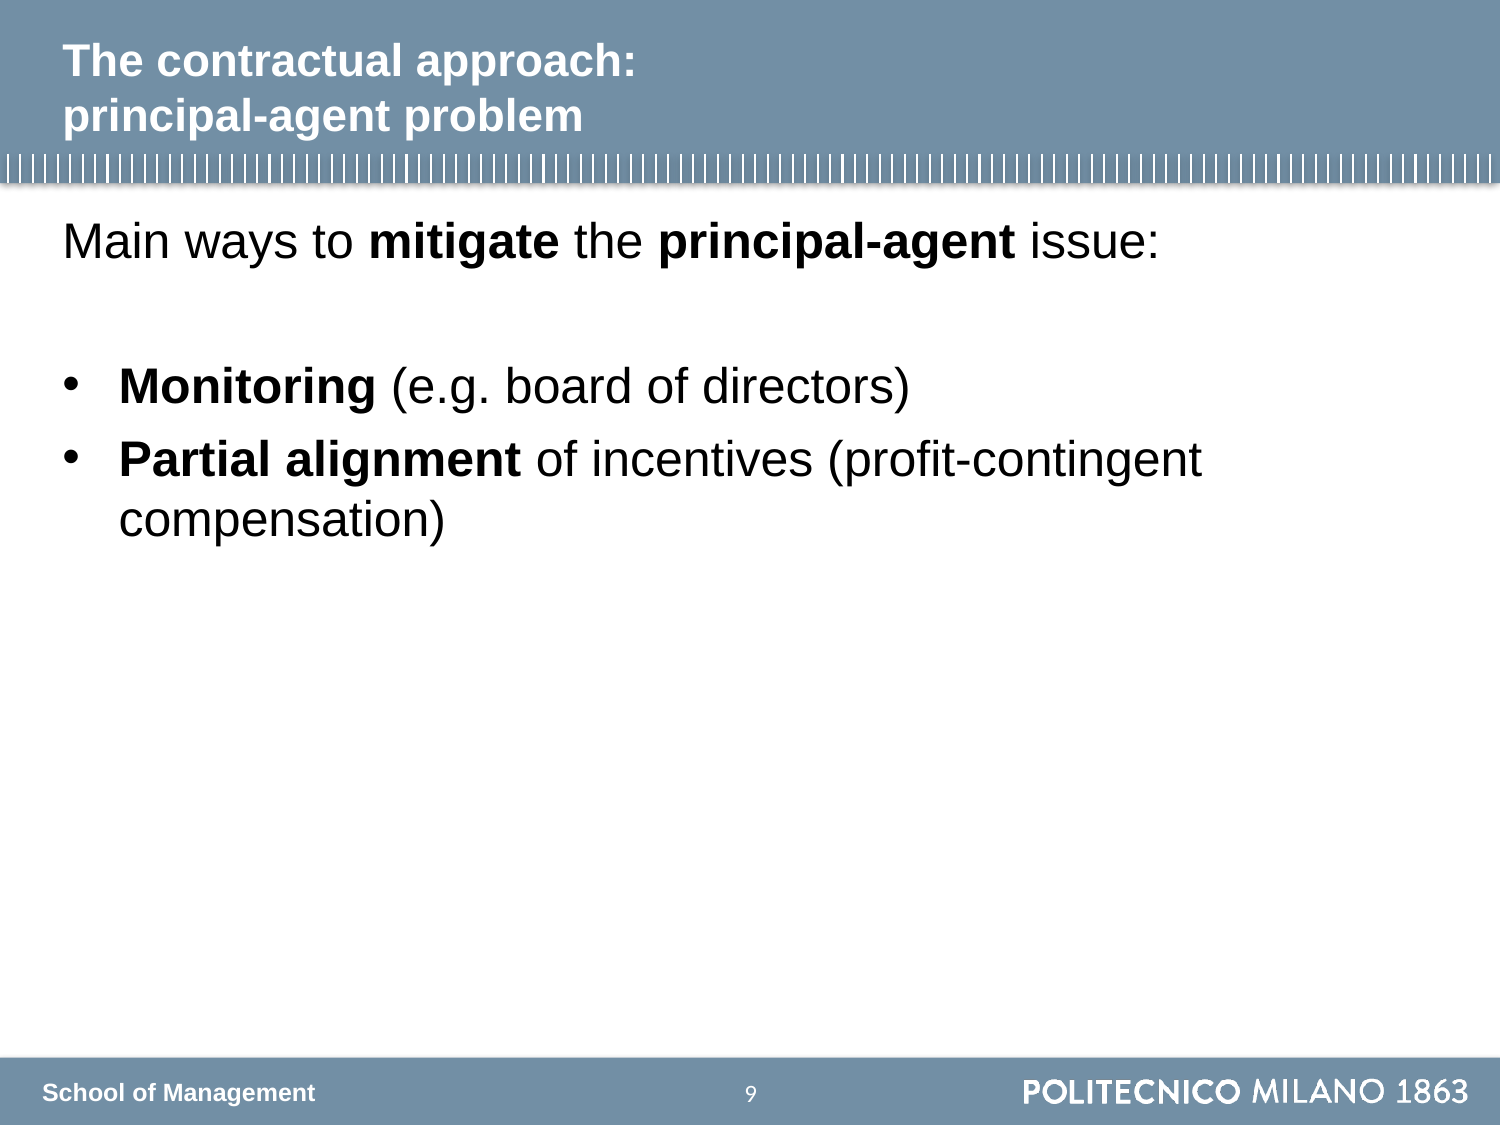

# The contractual approach: principal-agent problem
Main ways to mitigate the principal-agent issue:

Monitoring (e.g. board of directors)
Partial alignment of incentives (profit-contingent compensation)

9